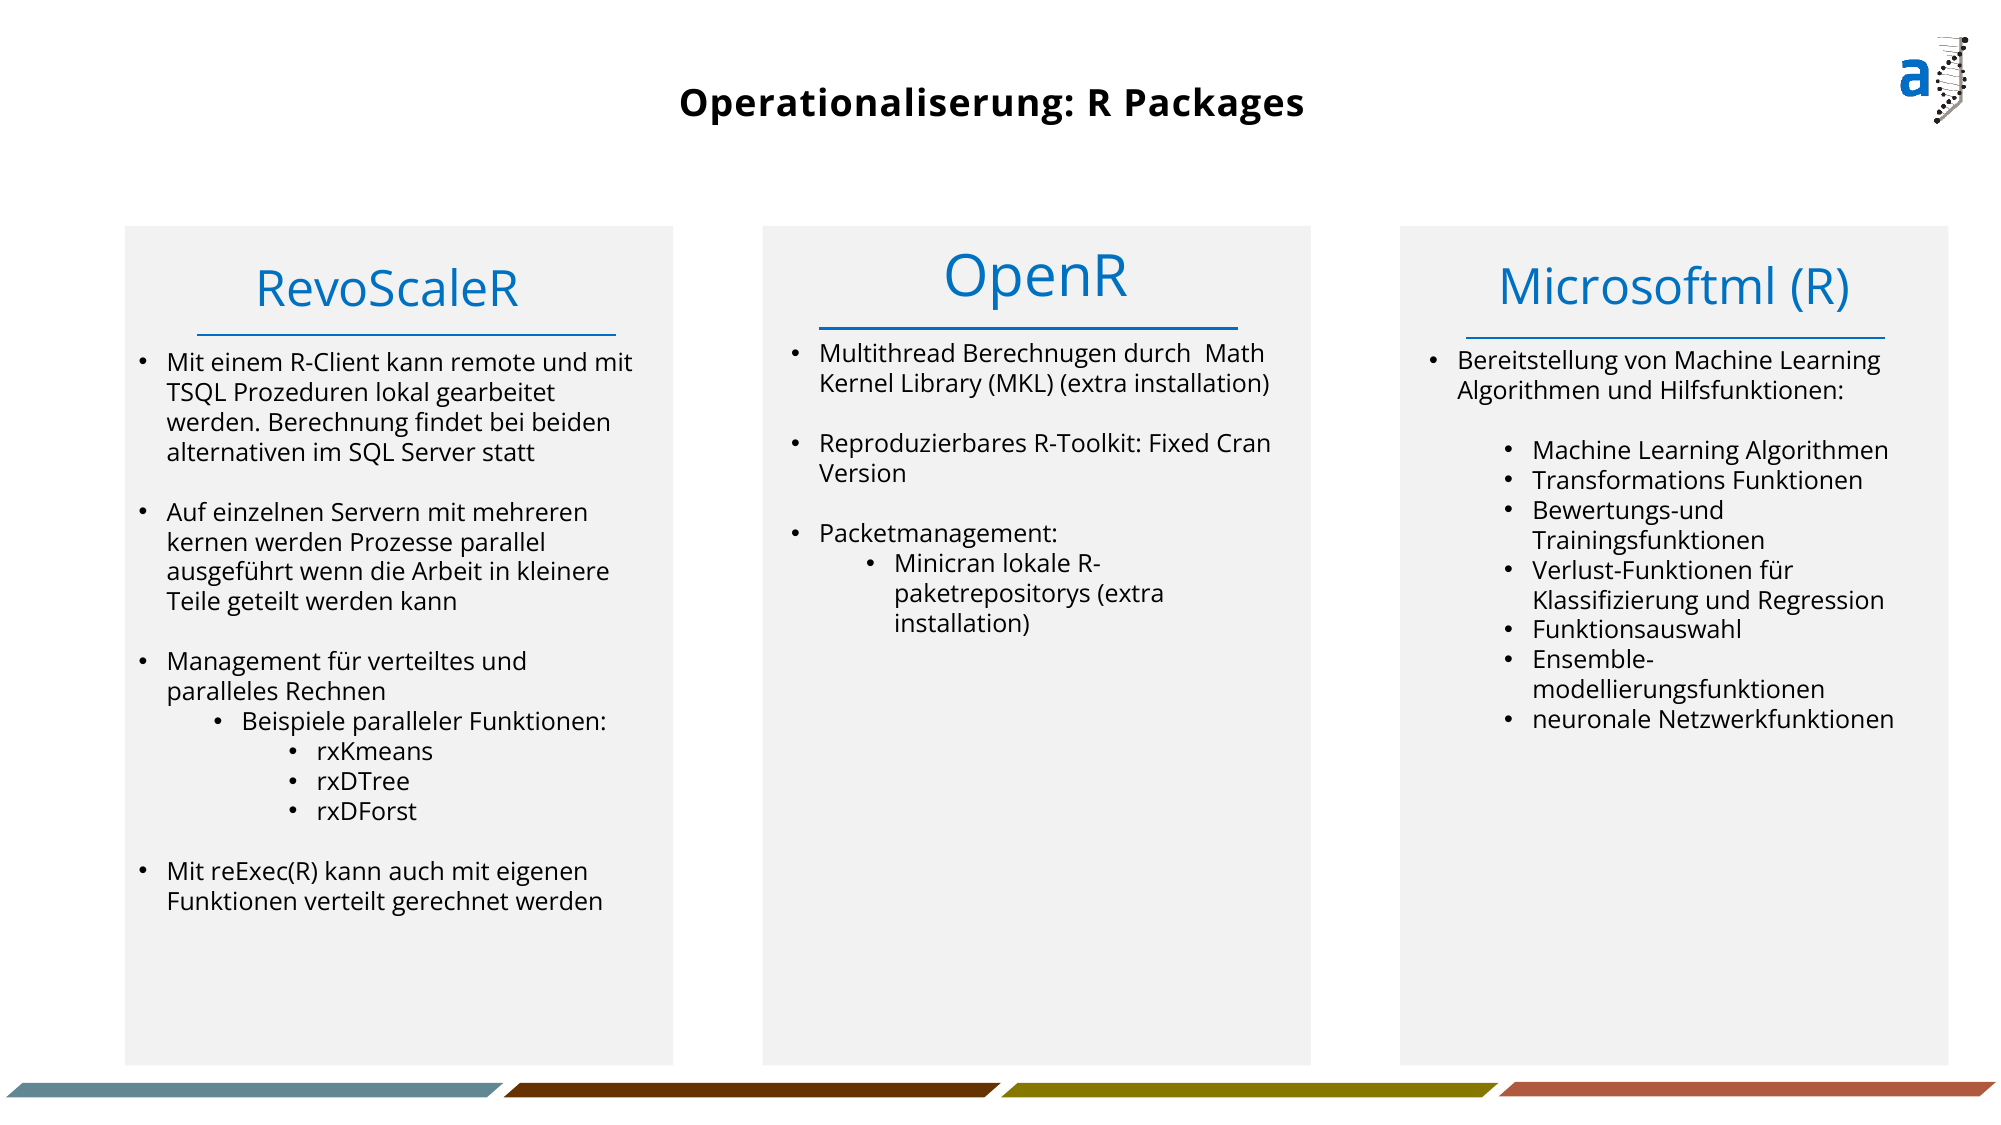

# Operationaliserung: R Packages

OpenR

Multithread Berechnugen durch  Math Kernel Library (MKL) (extra installation)

Reproduzierbares R-Toolkit: Fixed Cran Version

Packetmanagement:
Minicran lokale R-paketrepositorys (extra installation)

RevoScaleR

Mit einem R-Client kann remote und mit TSQL Prozeduren lokal gearbeitet werden. Berechnung findet bei beiden alternativen im SQL Server statt

Auf einzelnen Servern mit mehreren kernen werden Prozesse parallel ausgeführt wenn die Arbeit in kleinere Teile geteilt werden kann

Management für verteiltes und paralleles Rechnen
Beispiele paralleler Funktionen:
rxKmeans
rxDTree
rxDForst

Mit reExec(R) kann auch mit eigenen Funktionen verteilt gerechnet werden

Microsoftml (R)

Bereitstellung von Machine Learning Algorithmen und Hilfsfunktionen:

Machine Learning Algorithmen
Transformations Funktionen
Bewertungs-und Trainingsfunktionen
Verlust-Funktionen für Klassifizierung und Regression
Funktionsauswahl
Ensemble-modellierungsfunktionen
neuronale Netzwerkfunktionen